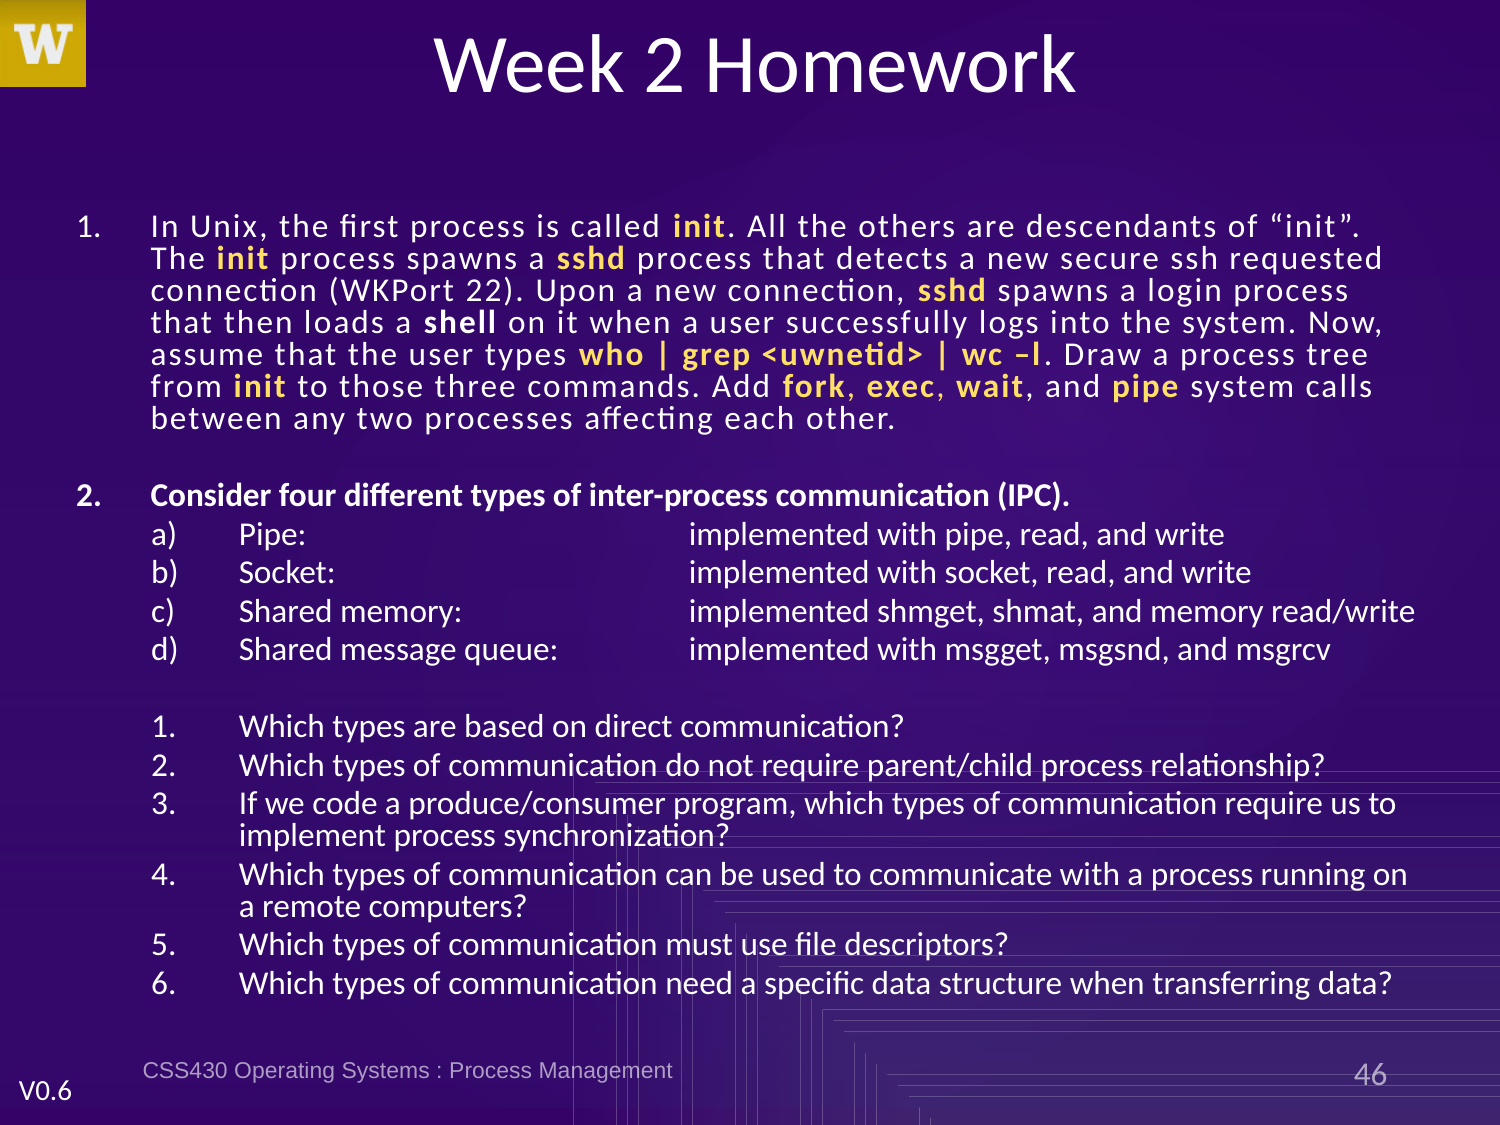

# Week 2 Homework
In Unix, the first process is called init. All the others are descendants of “init”. The init process spawns a sshd process that detects a new secure ssh requested connection (WKPort 22). Upon a new connection, sshd spawns a login process that then loads a shell on it when a user successfully logs into the system. Now, assume that the user types who | grep <uwnetid> | wc –l. Draw a process tree from init to those three commands. Add fork, exec, wait, and pipe system calls between any two processes affecting each other.

Consider four different types of inter-process communication (IPC).
Pipe:			implemented with pipe, read, and write
Socket:			implemented with socket, read, and write
Shared memory:		implemented shmget, shmat, and memory read/write
Shared message queue:	implemented with msgget, msgsnd, and msgrcv

Which types are based on direct communication?
Which types of communication do not require parent/child process relationship?
If we code a produce/consumer program, which types of communication require us to implement process synchronization?
Which types of communication can be used to communicate with a process running on a remote computers?
Which types of communication must use file descriptors?
Which types of communication need a specific data structure when transferring data?

CSS430 Operating Systems : Process Management
46